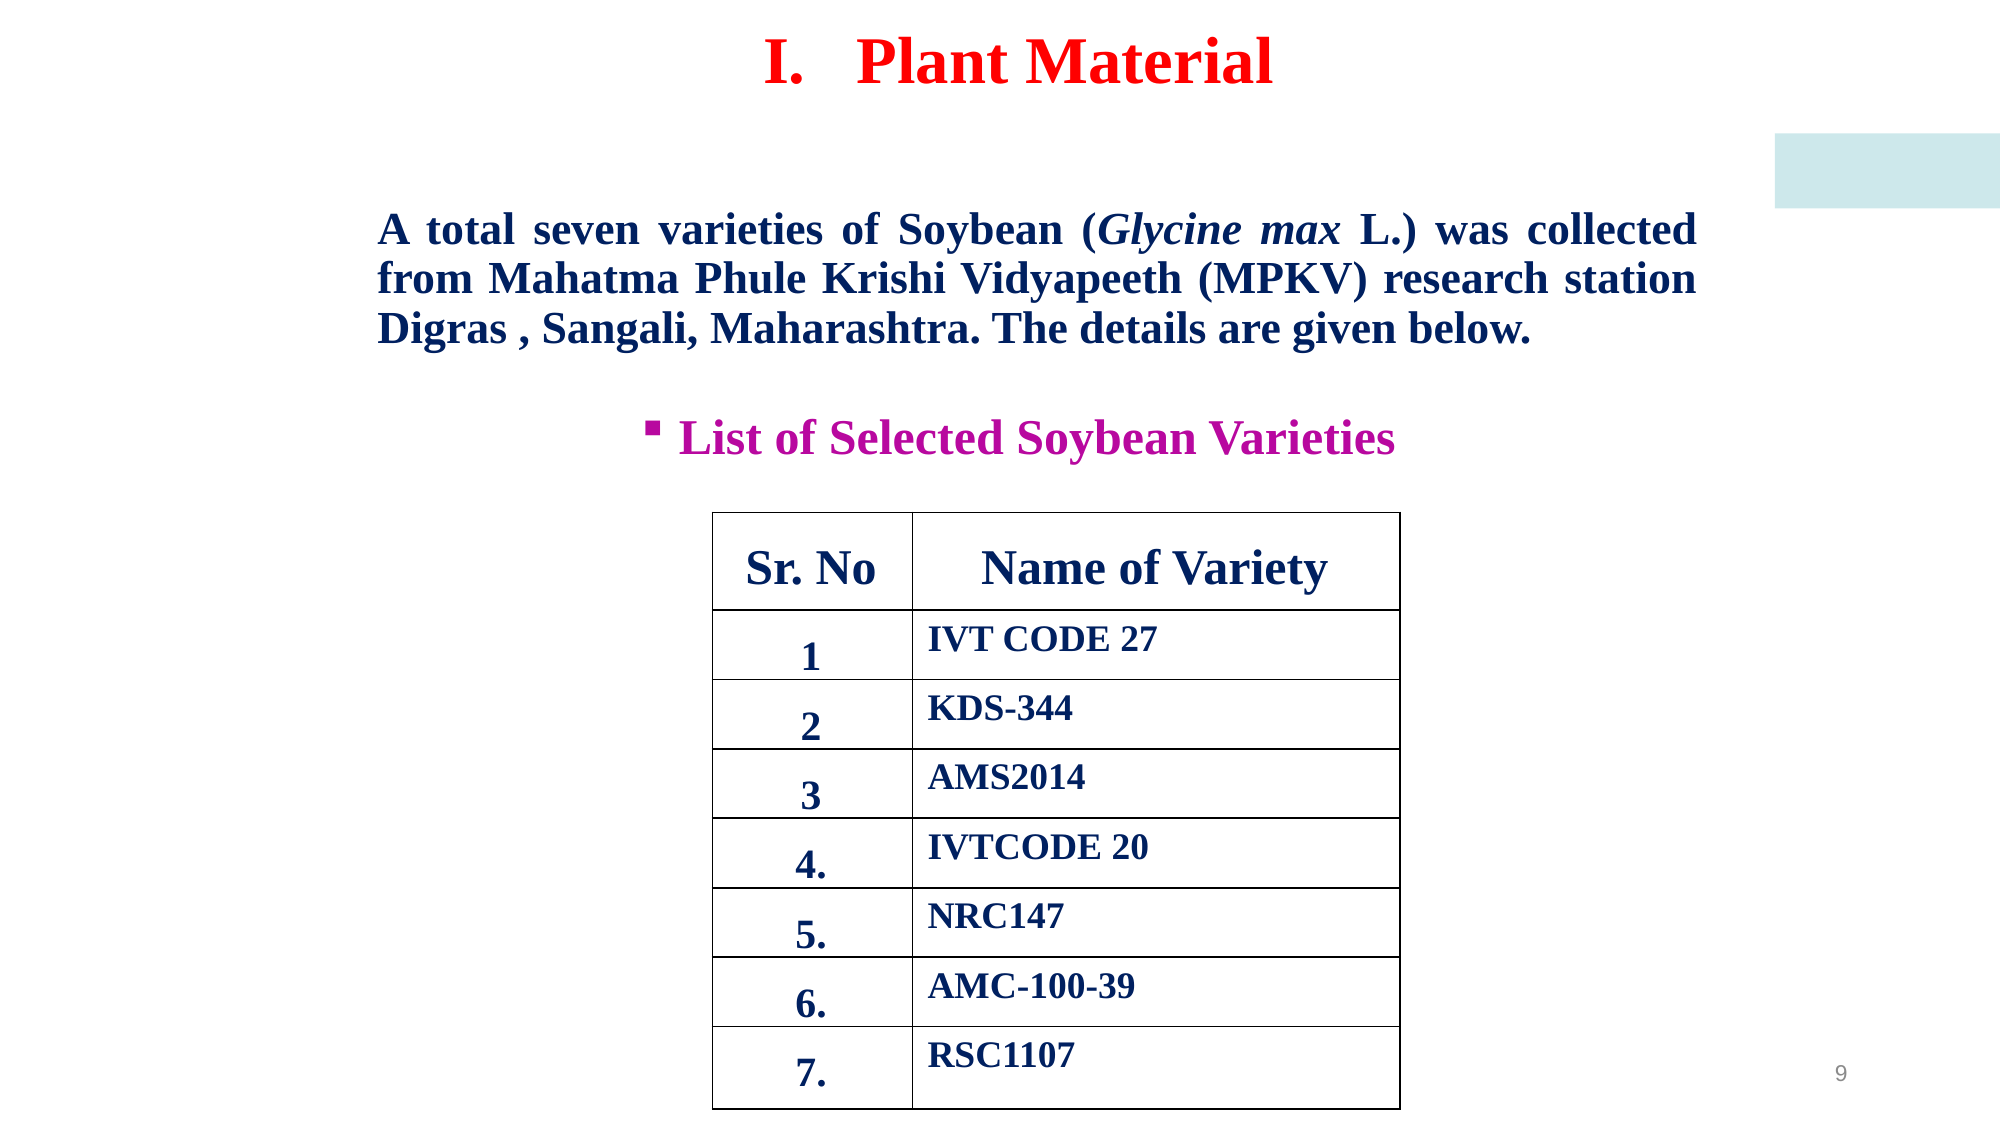

Plant Material

	A total seven varieties of Soybean (Glycine max L.) was collected from Mahatma Phule Krishi Vidyapeeth (MPKV) research station Digras , Sangali, Maharashtra. The details are given below.
List of Selected Soybean Varieties

| Sr. No | Name of Variety |
| --- | --- |
| 1 | IVT CODE 27 |
| 2 | KDS-344 |
| 3 | AMS2014 |
| 4. | IVTCODE 20 |
| 5. | NRC147 |
| 6. | AMC-100-39 |
| 7. | RSC1107 |
9